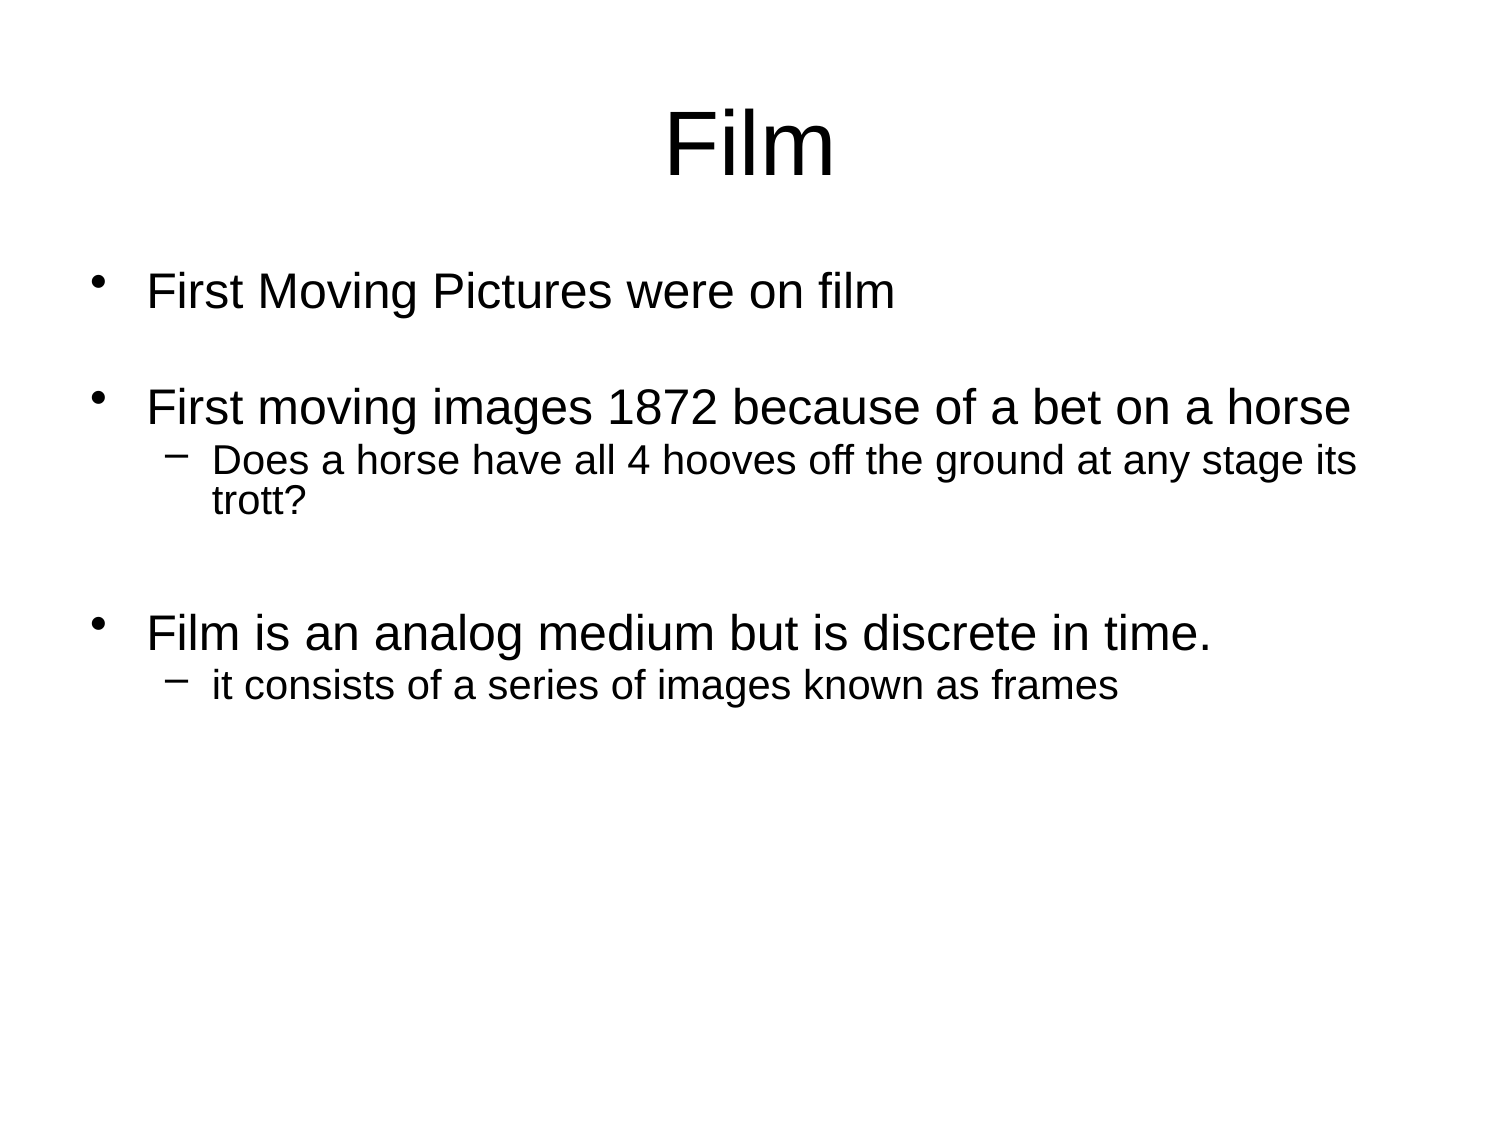

# Film
First Moving Pictures were on film

First moving images 1872 because of a bet on a horse
Does a horse have all 4 hooves off the ground at any stage its trott?

Film is an analog medium but is discrete in time.
it consists of a series of images known as frames